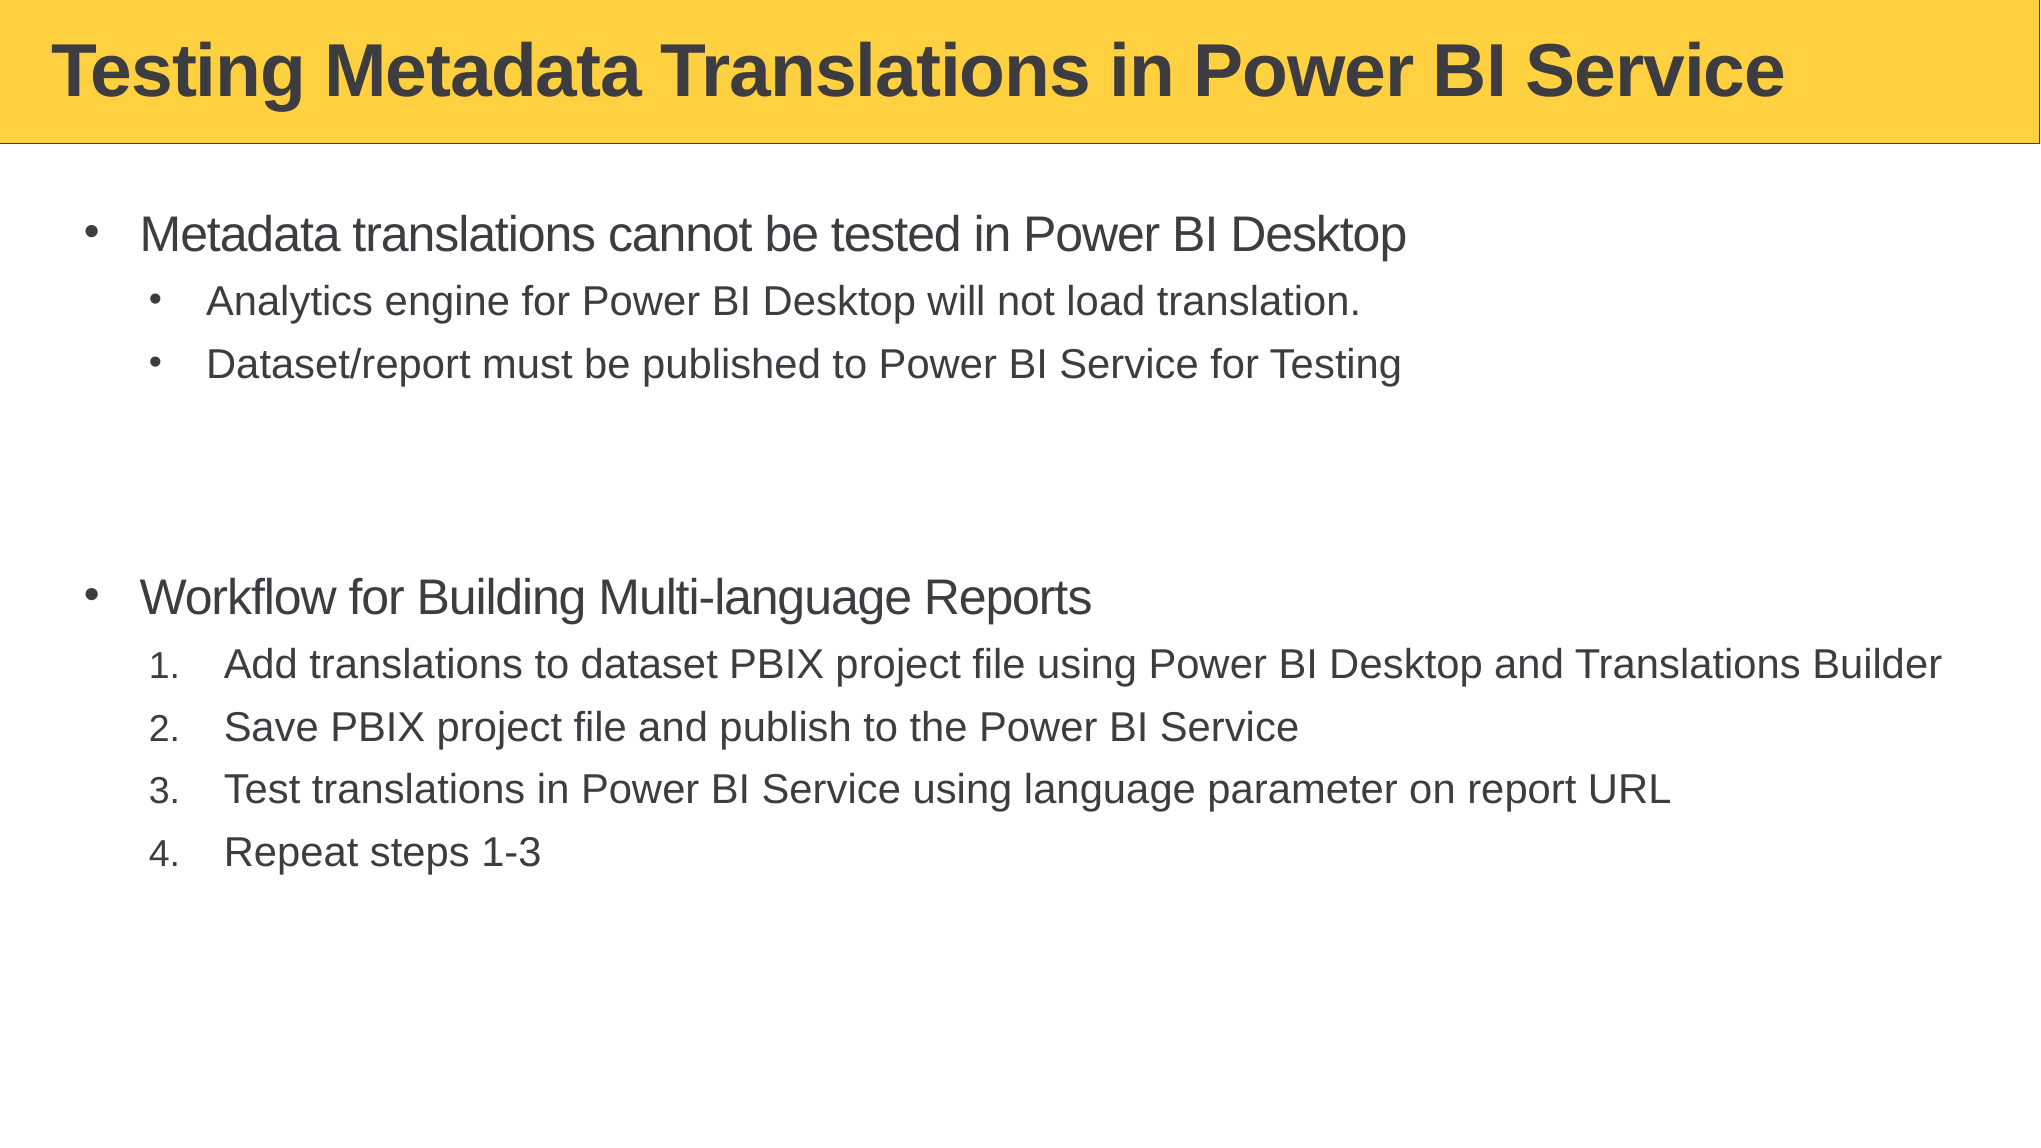

# Testing Metadata Translations in Power BI Service
Metadata translations cannot be tested in Power BI Desktop
Analytics engine for Power BI Desktop will not load translation.
Dataset/report must be published to Power BI Service for Testing

Workflow for Building Multi-language Reports
Add translations to dataset PBIX project file using Power BI Desktop and Translations Builder
Save PBIX project file and publish to the Power BI Service
Test translations in Power BI Service using language parameter on report URL
Repeat steps 1-3